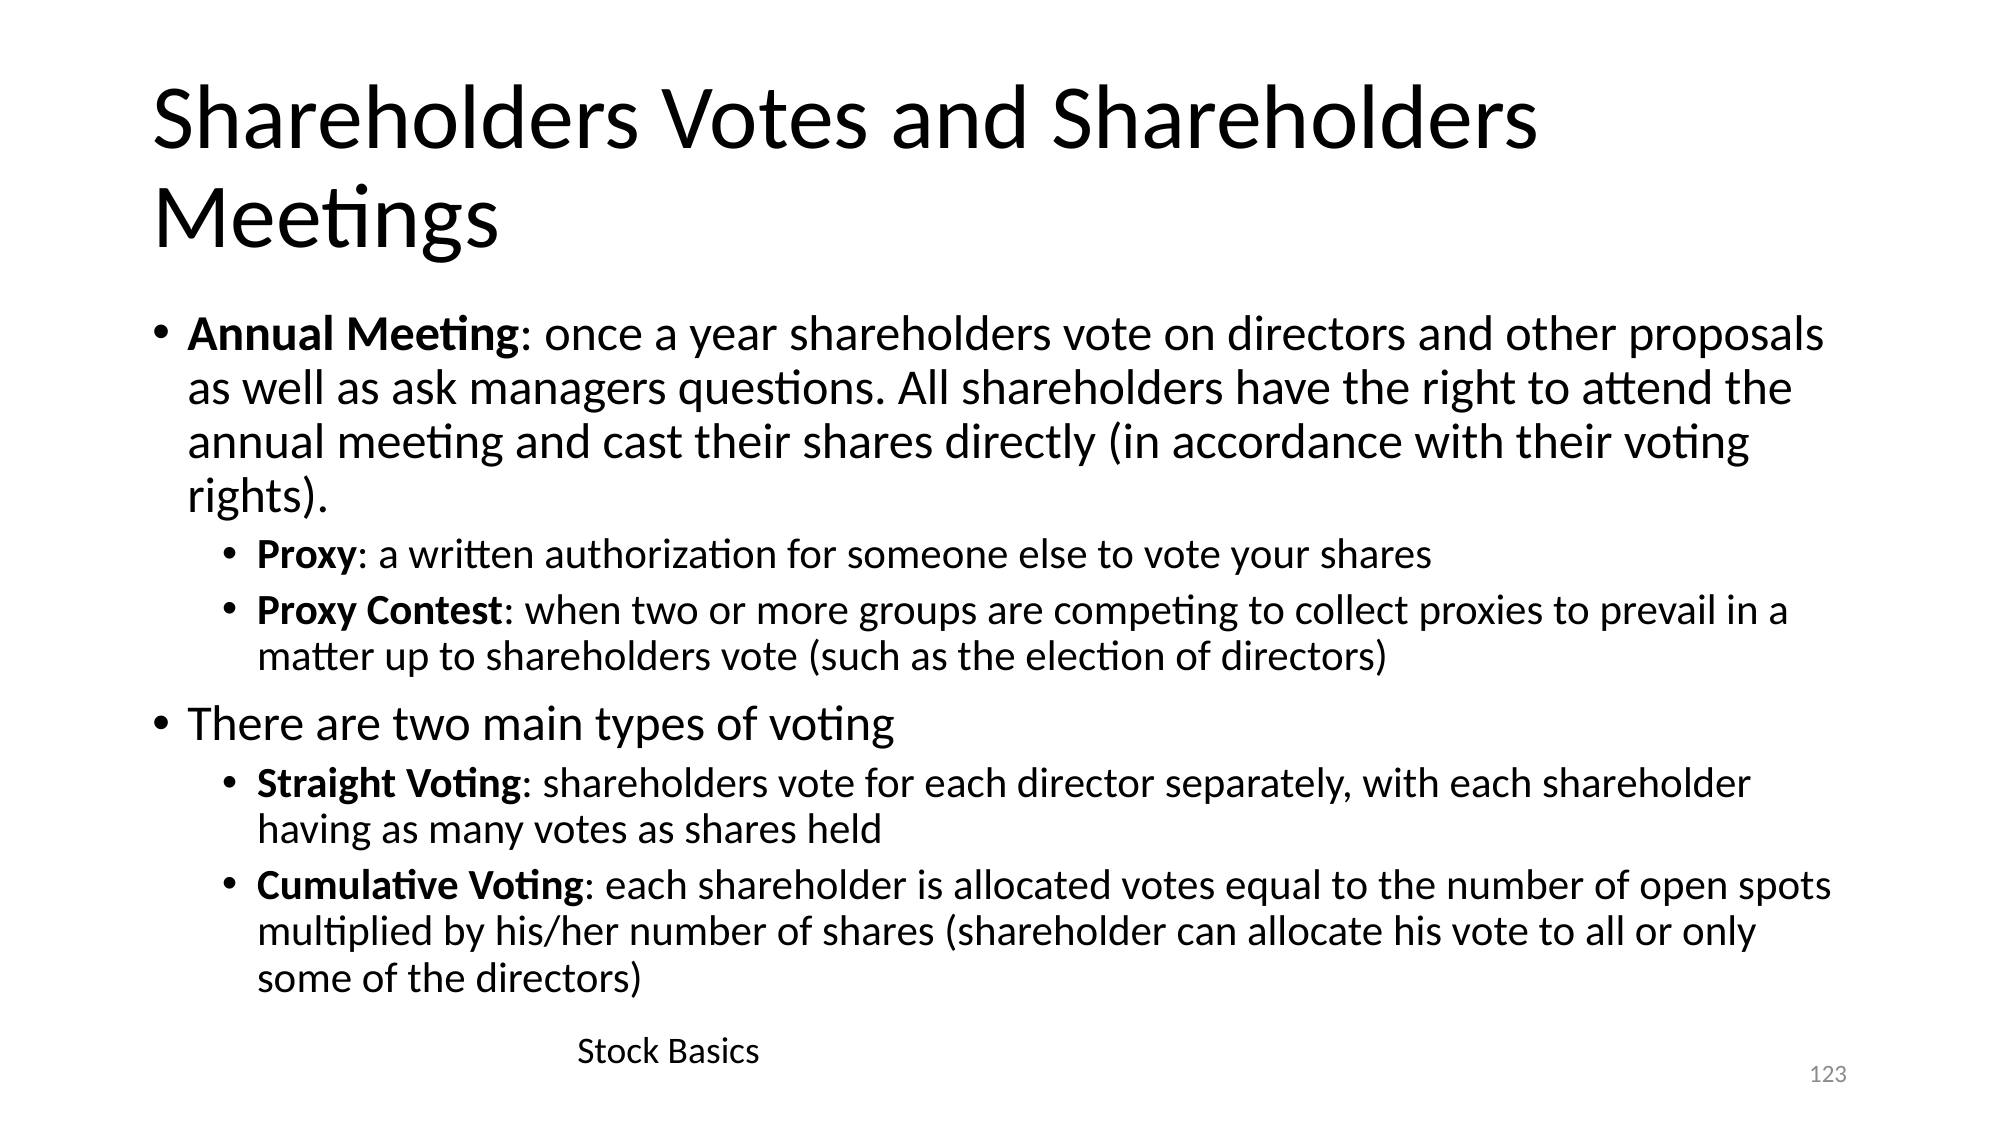

# Shareholders Votes and Shareholders Meetings
Annual Meeting: once a year shareholders vote on directors and other proposals as well as ask managers questions. All shareholders have the right to attend the annual meeting and cast their shares directly (in accordance with their voting rights).
Proxy: a written authorization for someone else to vote your shares
Proxy Contest: when two or more groups are competing to collect proxies to prevail in a matter up to shareholders vote (such as the election of directors)
There are two main types of voting
Straight Voting: shareholders vote for each director separately, with each shareholder having as many votes as shares held
Cumulative Voting: each shareholder is allocated votes equal to the number of open spots multiplied by his/her number of shares (shareholder can allocate his vote to all or only some of the directors)

Stock Basics
123